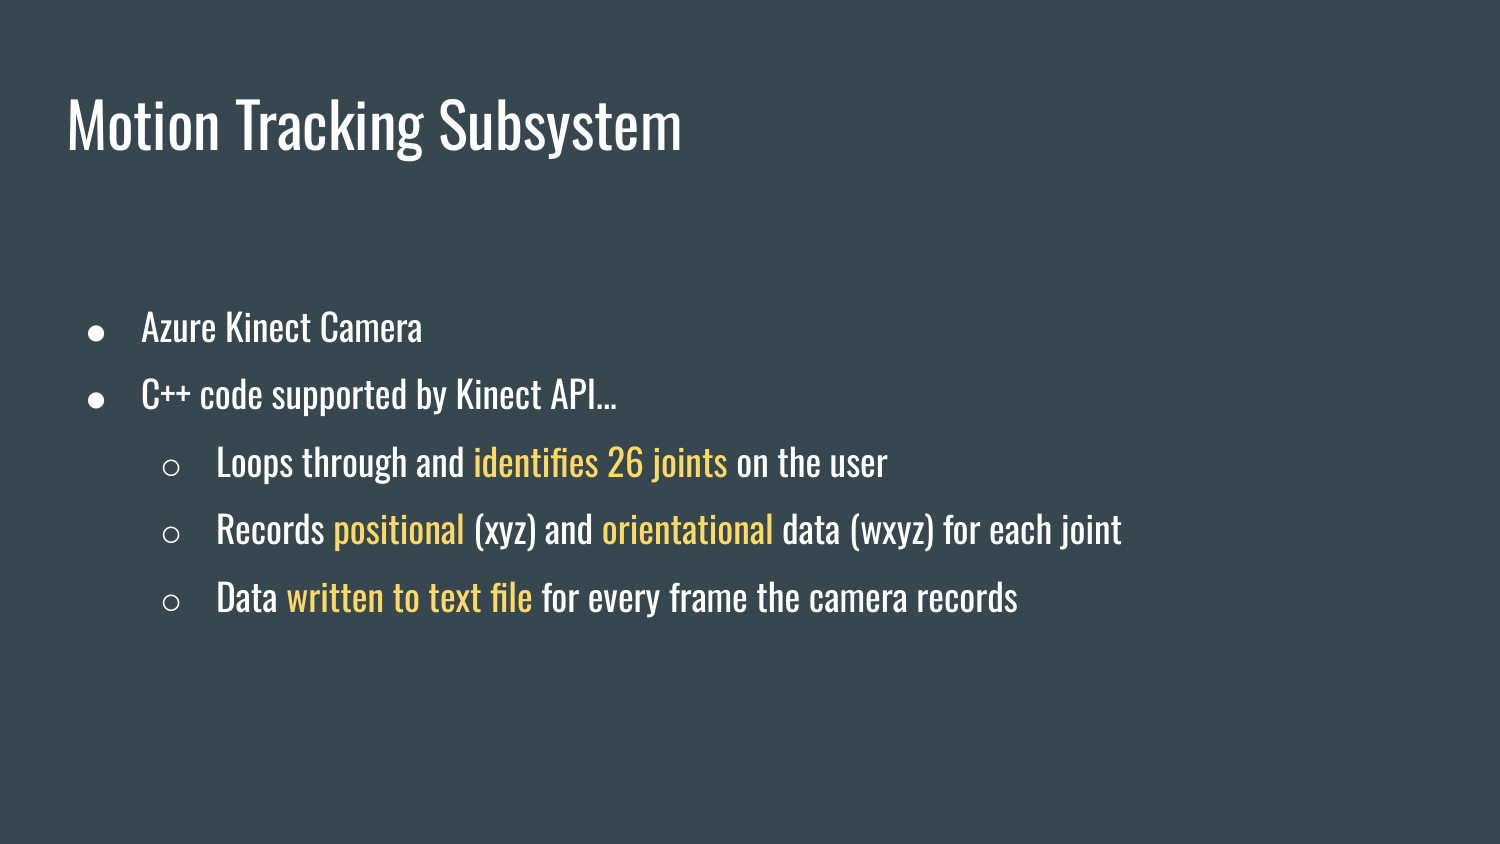

# Motion Tracking Subsystem

Azure Kinect Camera
C++ code supported by Kinect API...
Loops through and identifies 26 joints on the user
Records positional (xyz) and orientational data (wxyz) for each joint
Data written to text file for every frame the camera records